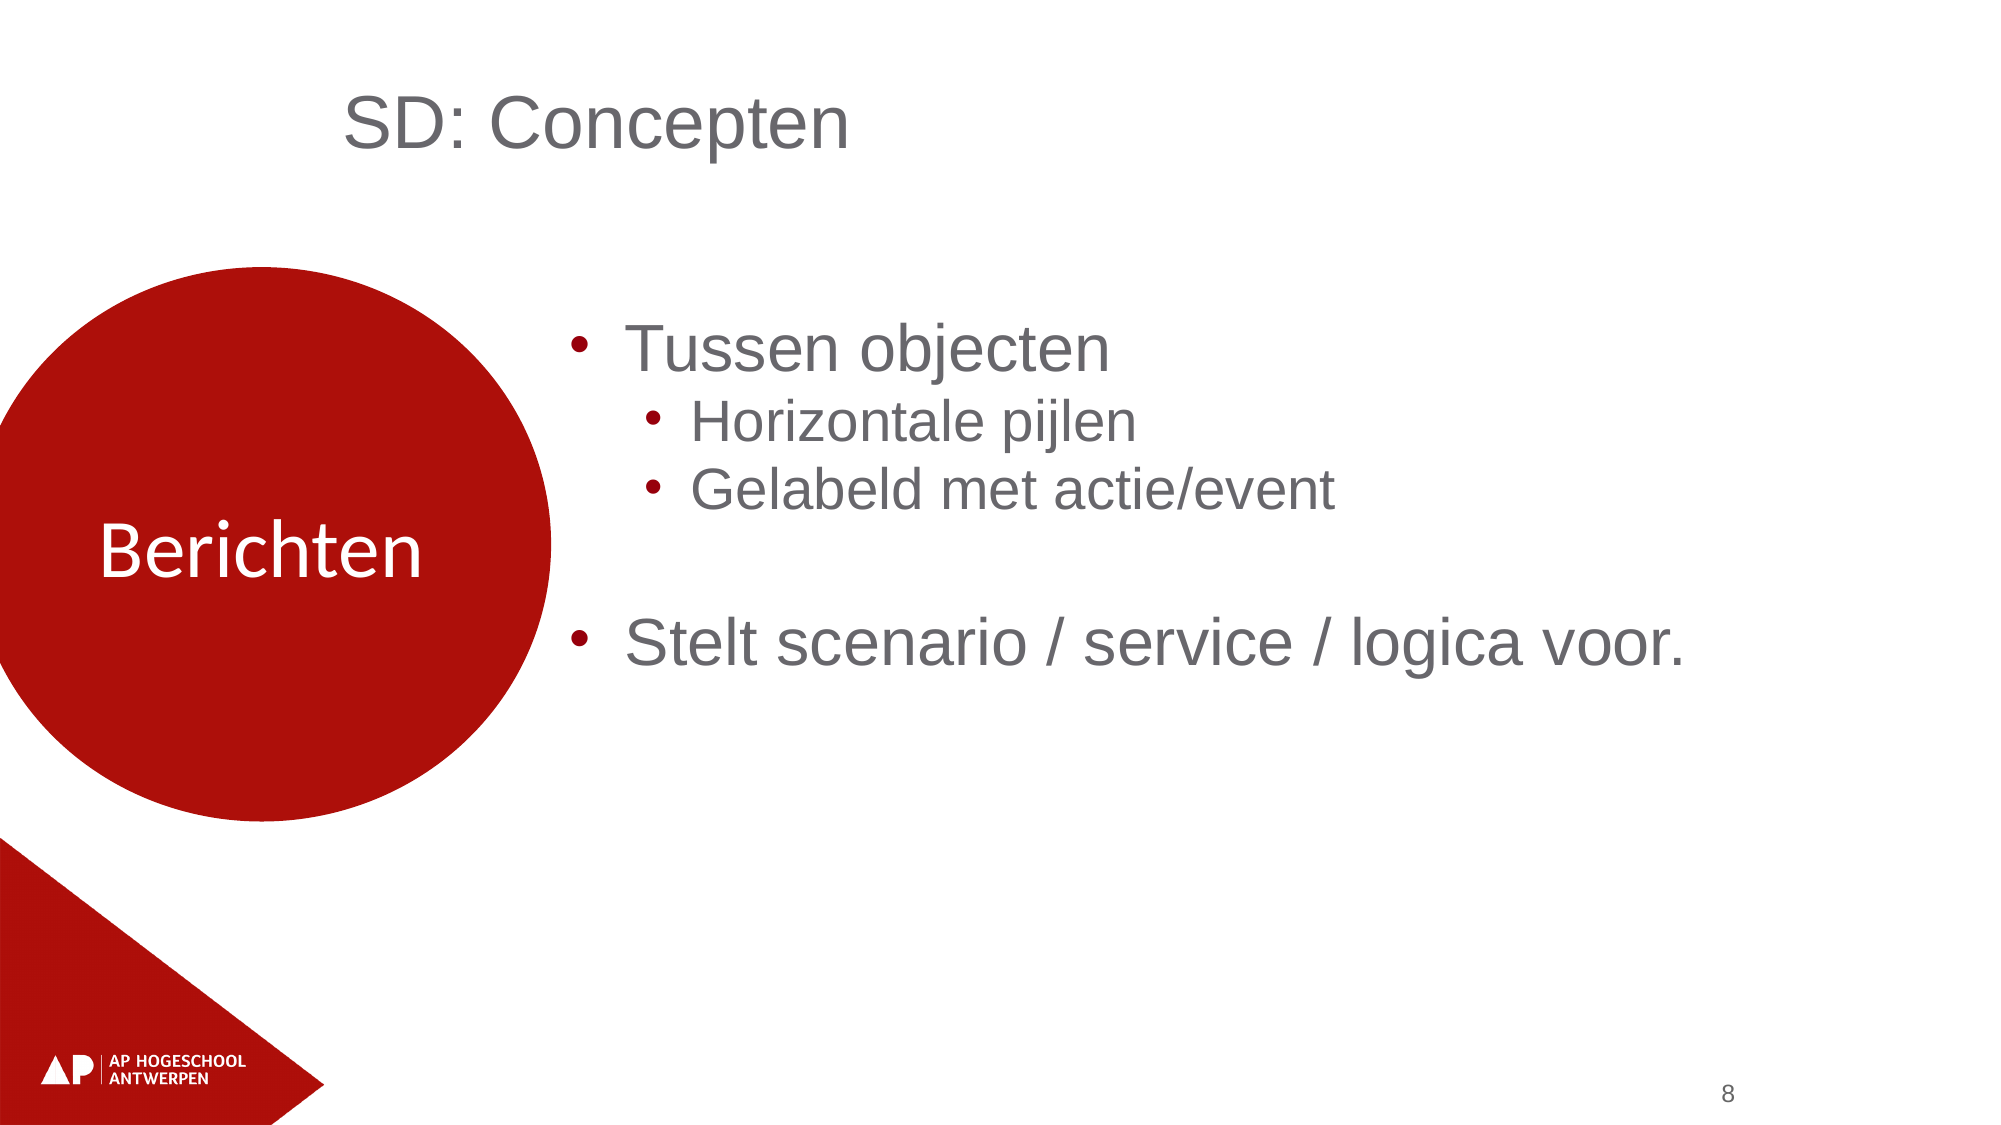

SD: Concepten
Berichten
Tussen objecten
Horizontale pijlen
Gelabeld met actie/event

Stelt scenario / service / logica voor.
8